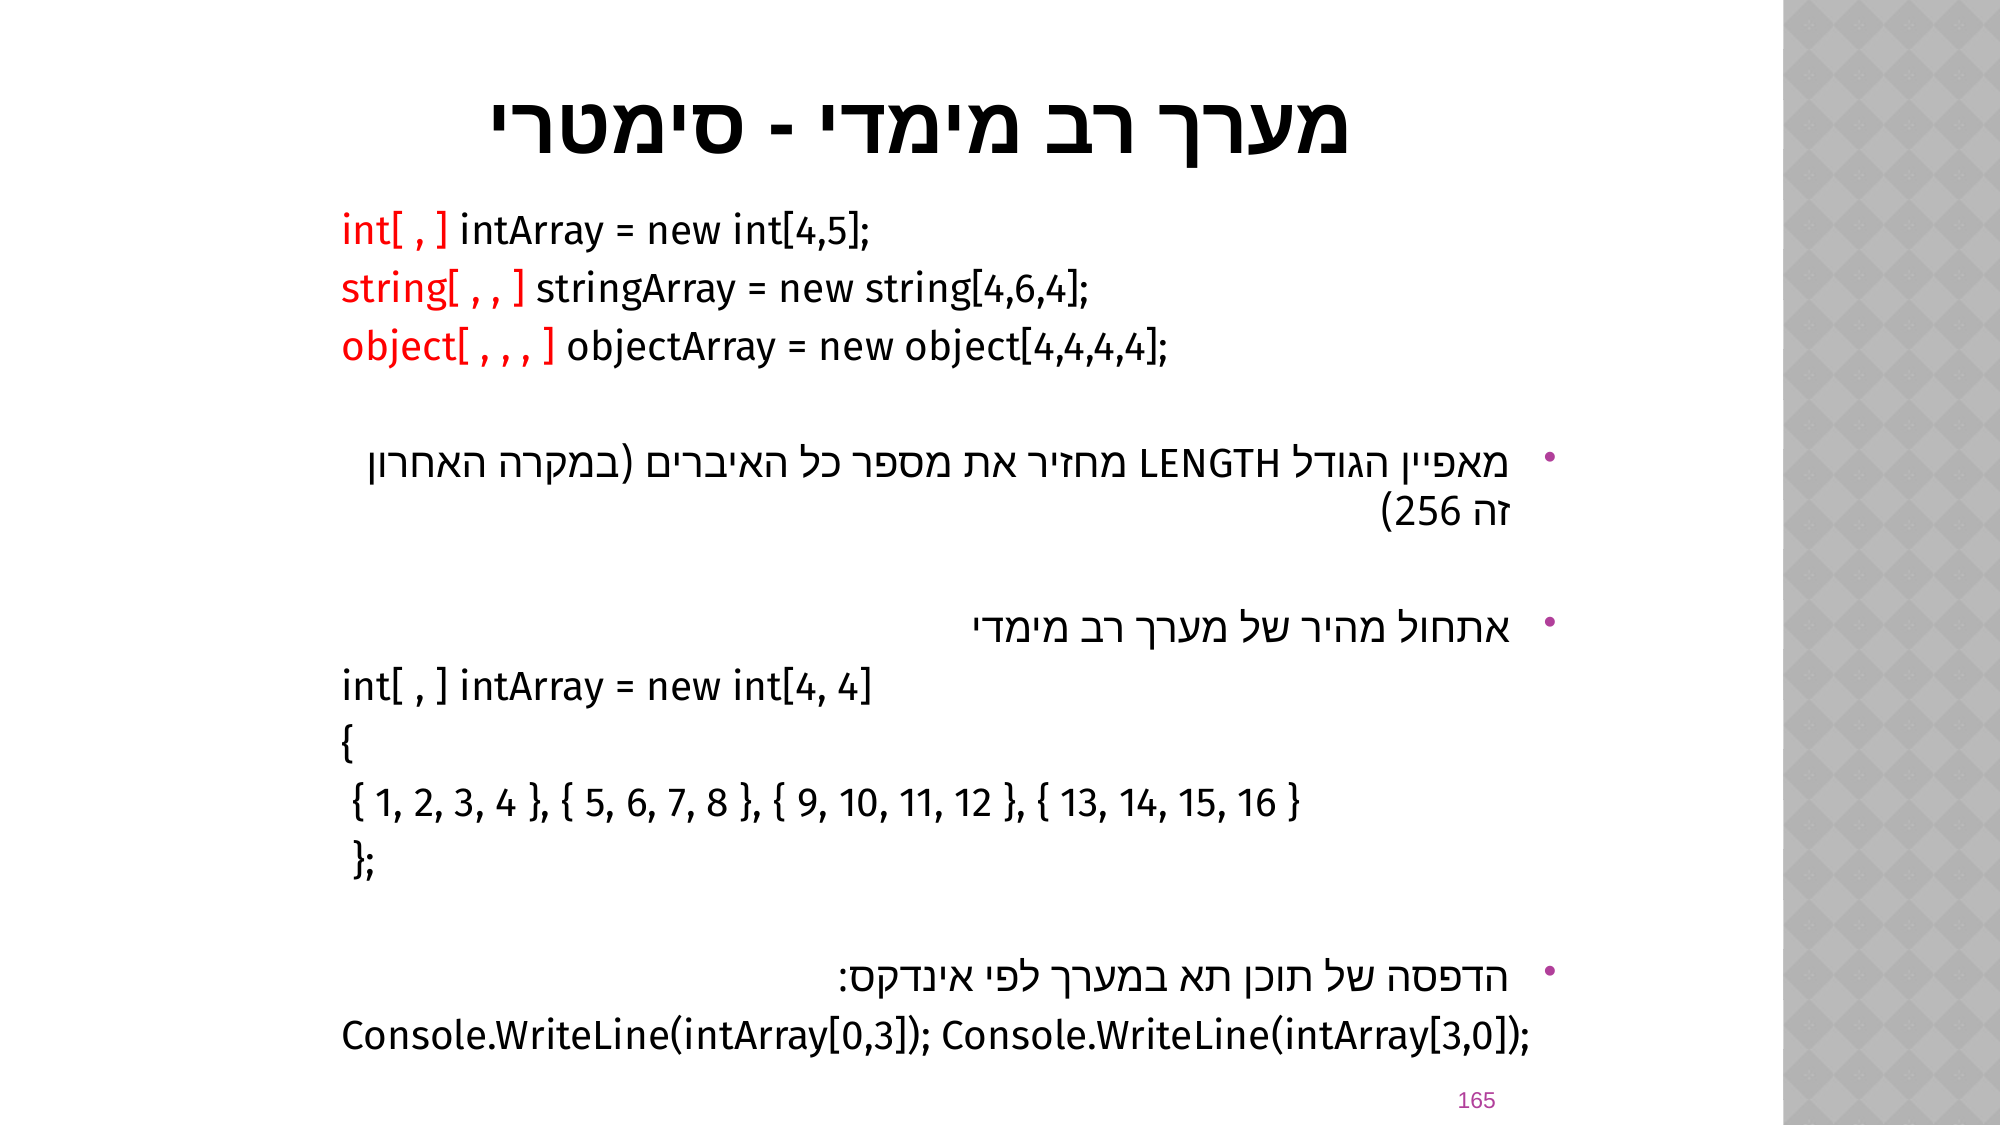

# מערך רב מימדי - סימטרי
int[ , ] intArray = new int[4,5];
string[ , , ] stringArray = new string[4,6,4];
object[ , , , ] objectArray = new object[4,4,4,4];

מאפיין הגודל LENGTH מחזיר את מספר כל האיברים (במקרה האחרון זה 256)

אתחול מהיר של מערך רב מימדי
int[ , ] intArray = new int[4, 4]
{
 { 1, 2, 3, 4 }, { 5, 6, 7, 8 }, { 9, 10, 11, 12 }, { 13, 14, 15, 16 }
 };

הדפסה של תוכן תא במערך לפי אינדקס:
Console.WriteLine(intArray[0,3]); Console.WriteLine(intArray[3,0]);
165